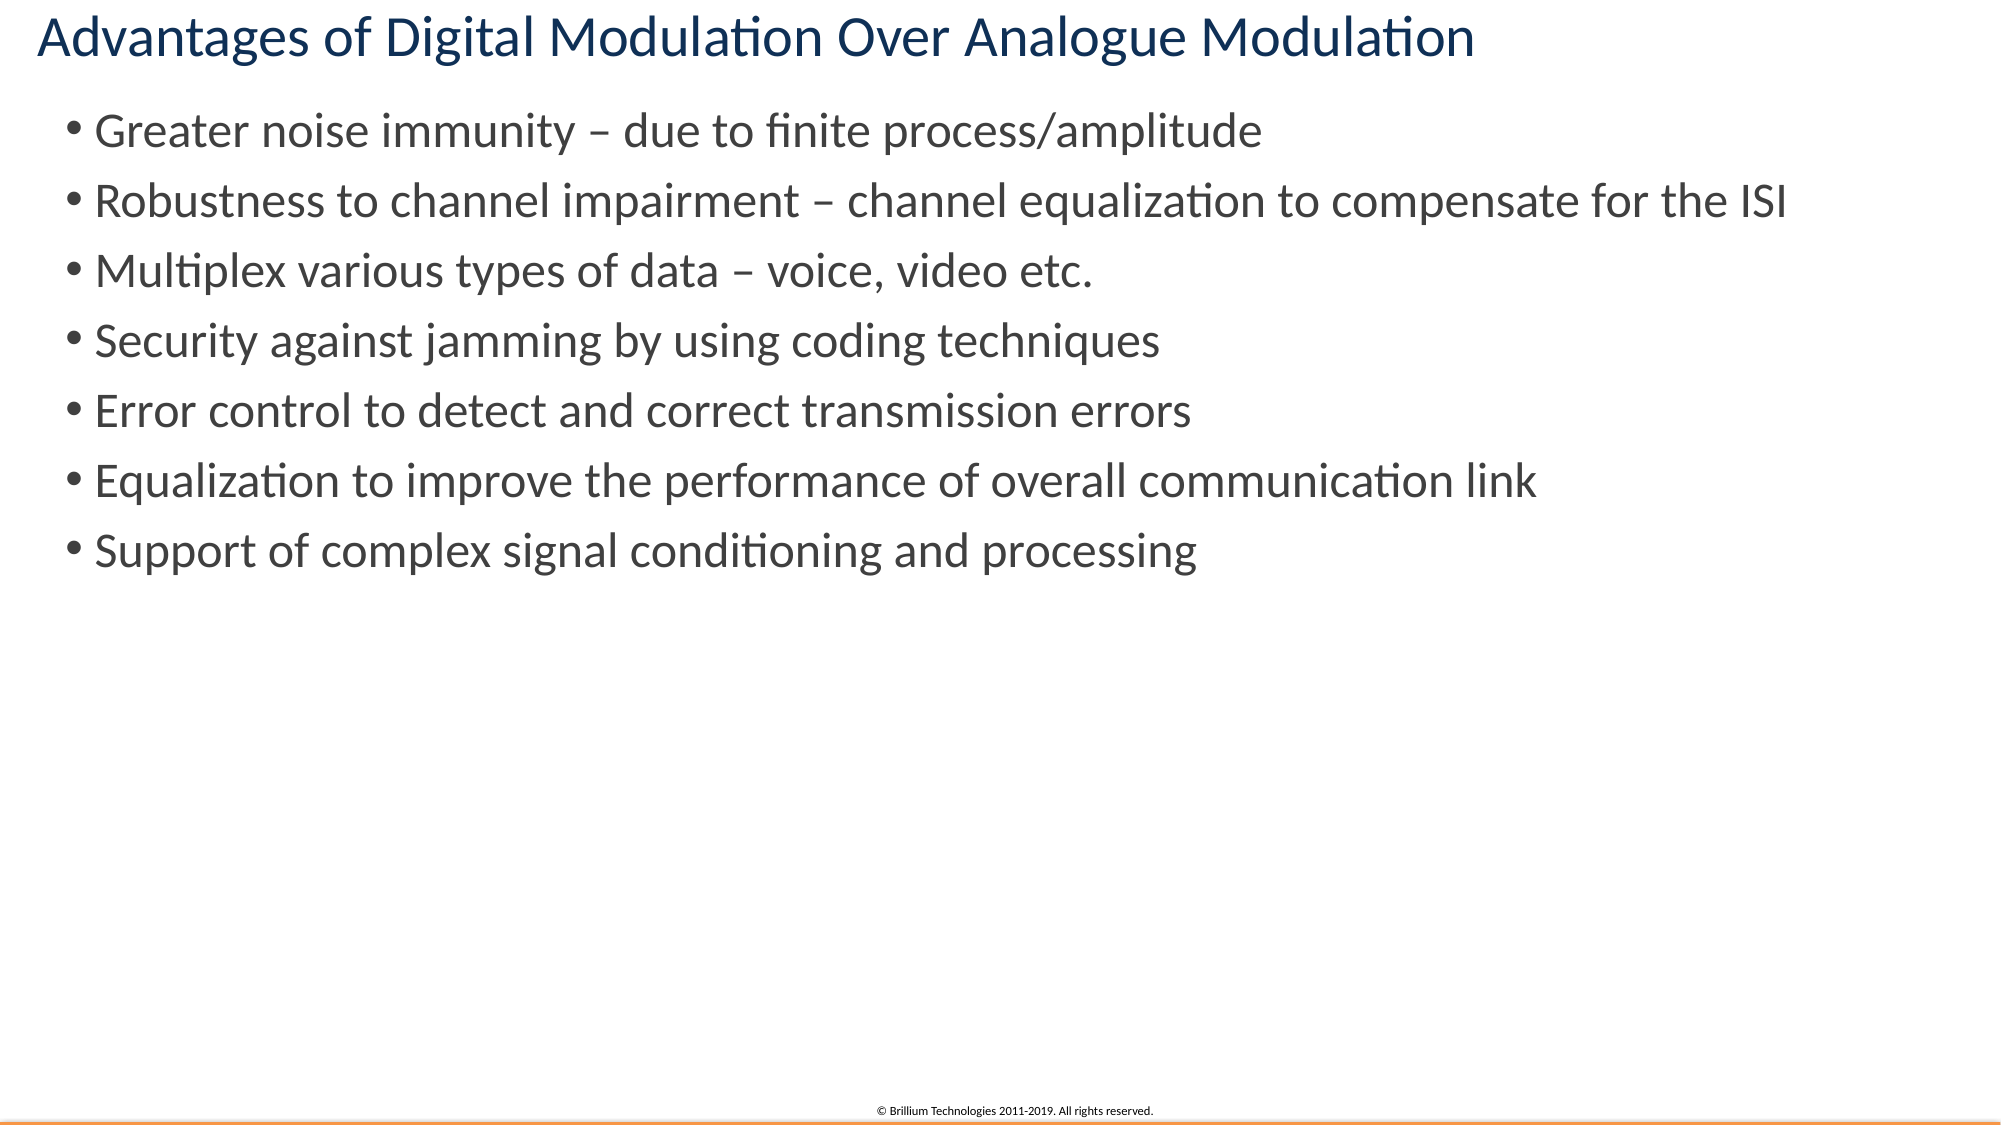

# Advantages of Digital Modulation Over Analogue Modulation
Greater noise immunity – due to finite process/amplitude
Robustness to channel impairment – channel equalization to compensate for the ISI
Multiplex various types of data – voice, video etc.
Security against jamming by using coding techniques
Error control to detect and correct transmission errors
Equalization to improve the performance of overall communication link
Support of complex signal conditioning and processing